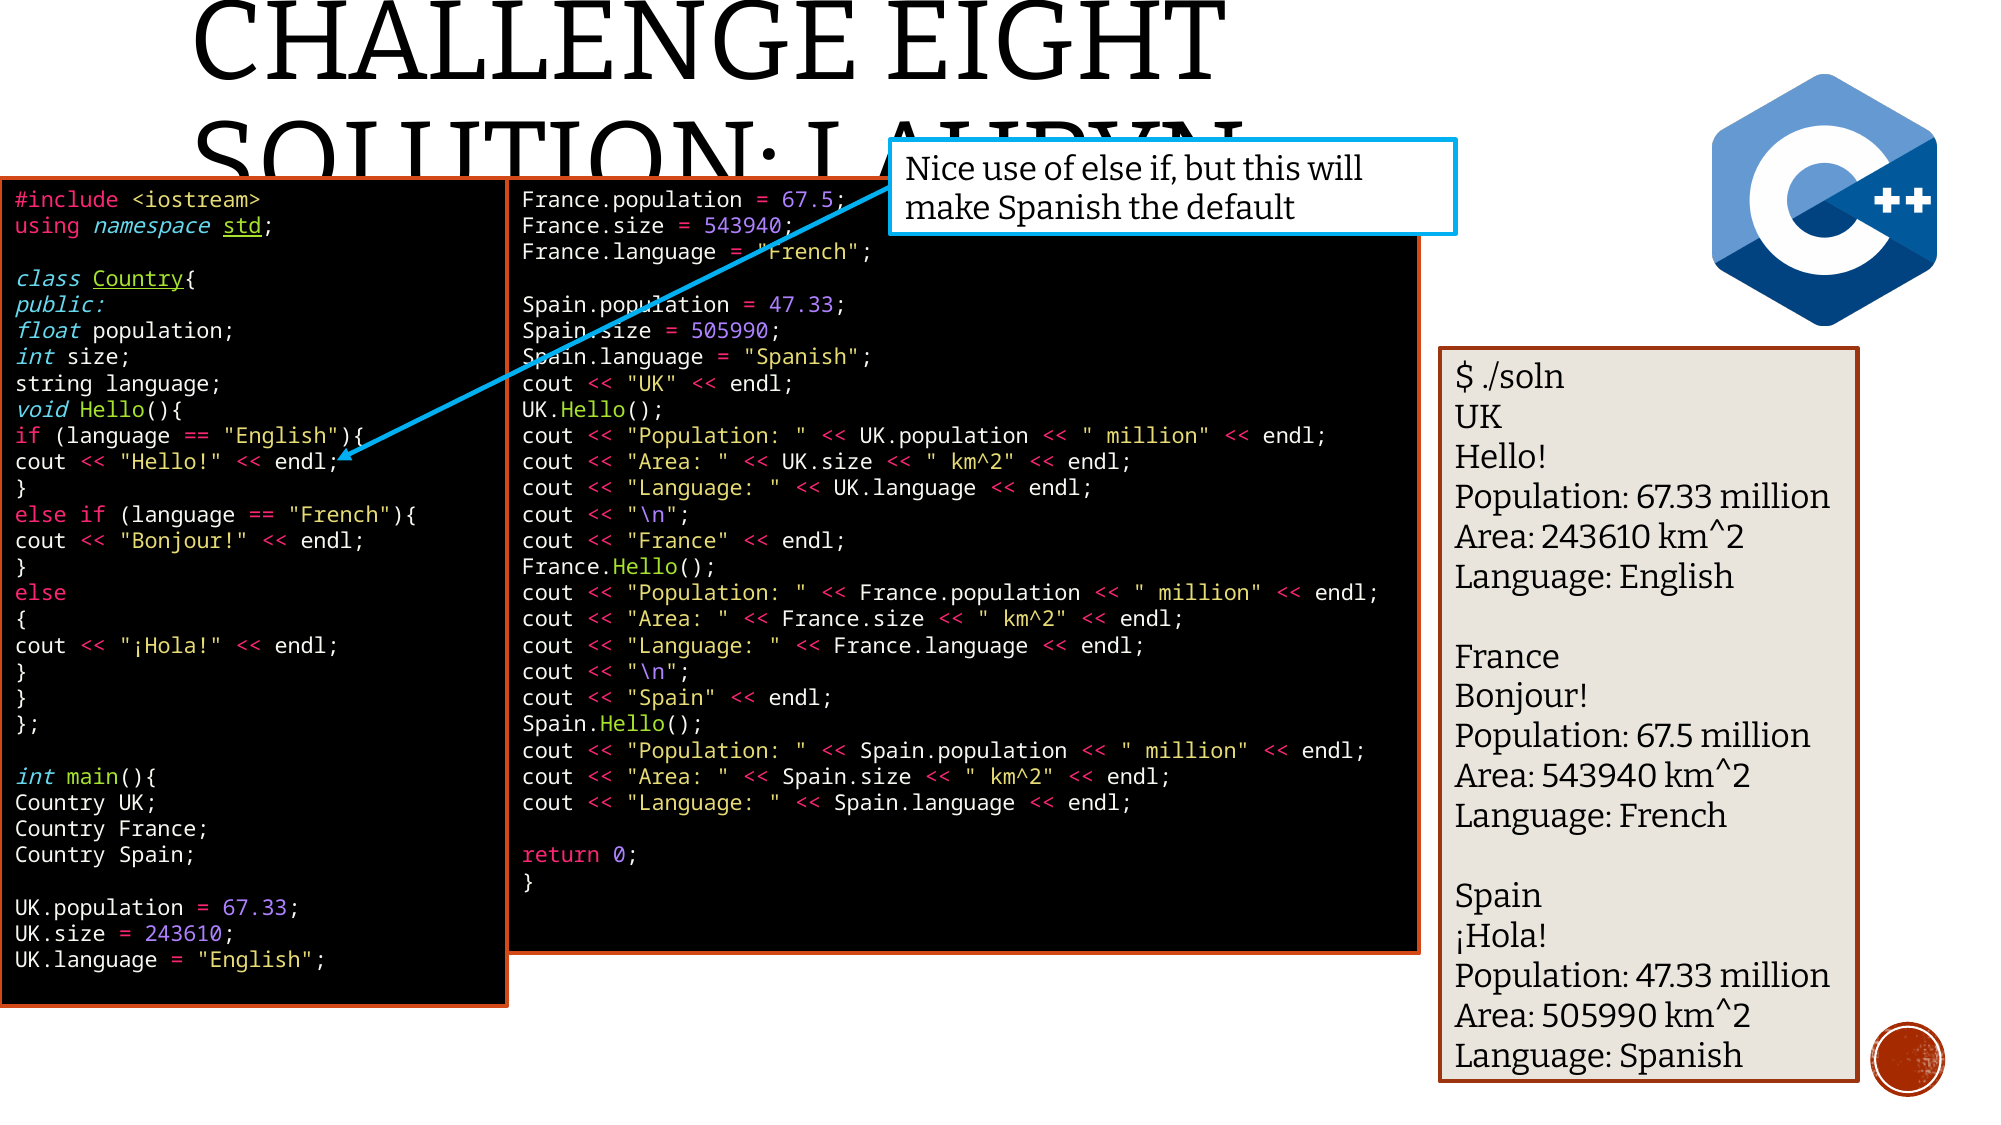

# Challenge eight solution: lauryn
Nice use of else if, but this will make Spanish the default
#include <iostream>
using namespace std;
class Country{
public:
float population;
int size;
string language;
void Hello(){
if (language == "English"){
cout << "Hello!" << endl;
}
else if (language == "French"){
cout << "Bonjour!" << endl;
}
else
{
cout << "¡Hola!" << endl;
}
}
};

int main(){
Country UK;
Country France;
Country Spain;
UK.population = 67.33;
UK.size = 243610;
UK.language = "English";

France.population = 67.5;
France.size = 543940;
France.language = "French";
Spain.population = 47.33;
Spain.size = 505990;
Spain.language = "Spanish";
cout << "UK" << endl;
UK.Hello();
cout << "Population: " << UK.population << " million" << endl;
cout << "Area: " << UK.size << " km^2" << endl;
cout << "Language: " << UK.language << endl;
cout << "\n";
cout << "France" << endl;
France.Hello();
cout << "Population: " << France.population << " million" << endl;
cout << "Area: " << France.size << " km^2" << endl;
cout << "Language: " << France.language << endl;
cout << "\n";
cout << "Spain" << endl;
Spain.Hello();
cout << "Population: " << Spain.population << " million" << endl;
cout << "Area: " << Spain.size << " km^2" << endl;
cout << "Language: " << Spain.language << endl;
return 0;
}

$ ./soln
UK
Hello!
Population: 67.33 million
Area: 243610 km^2
Language: English

France
Bonjour!
Population: 67.5 million
Area: 543940 km^2
Language: French

Spain
¡Hola!
Population: 47.33 million
Area: 505990 km^2
Language: Spanish